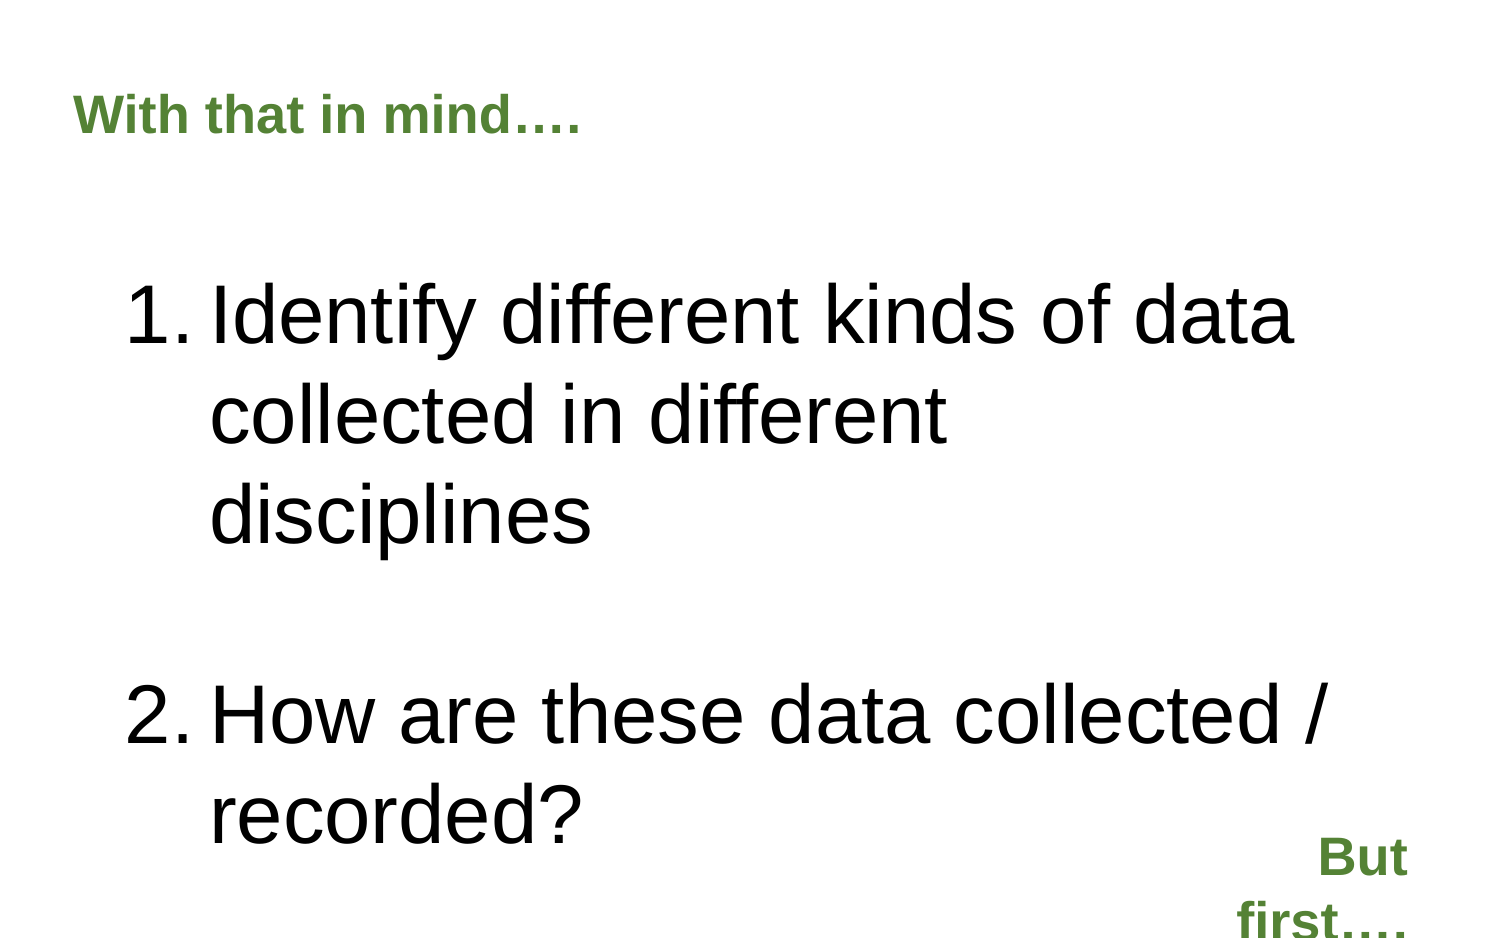

With that in mind….

Identify different kinds of data collected in different disciplines

How are these data collected / recorded?
But first….